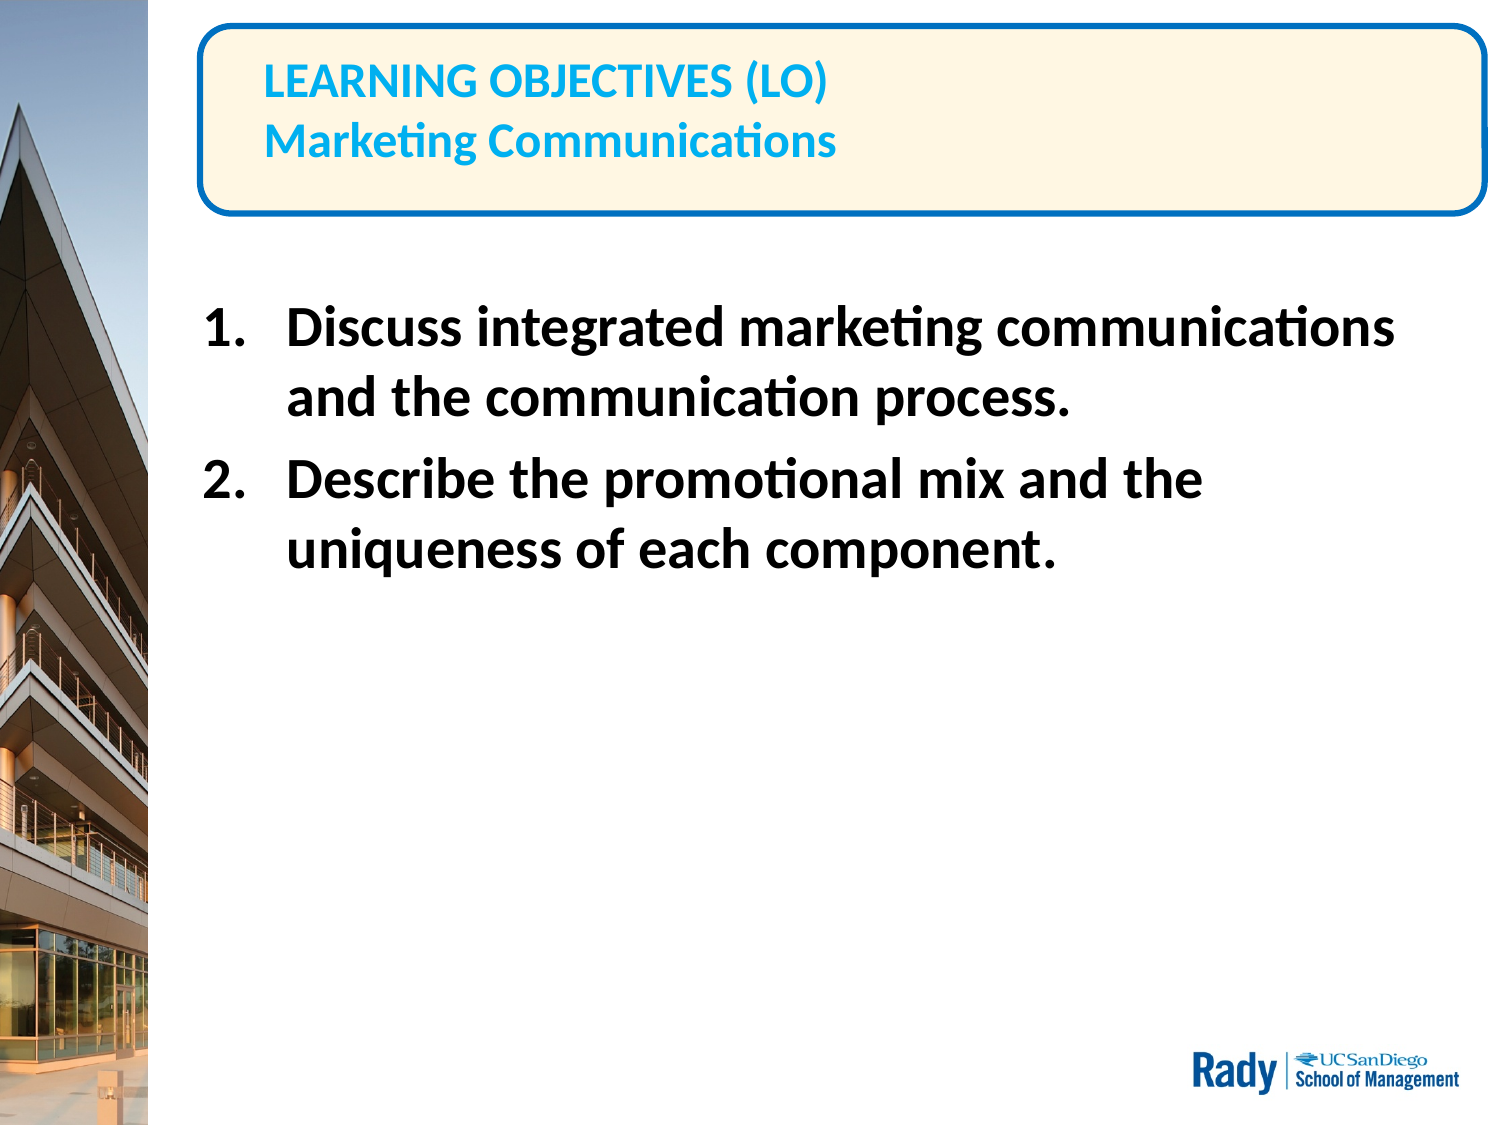

# LEARNING OBJECTIVES (LO) Marketing Communications
Discuss integrated marketing communications and the communication process.
Describe the promotional mix and the uniqueness of each component.